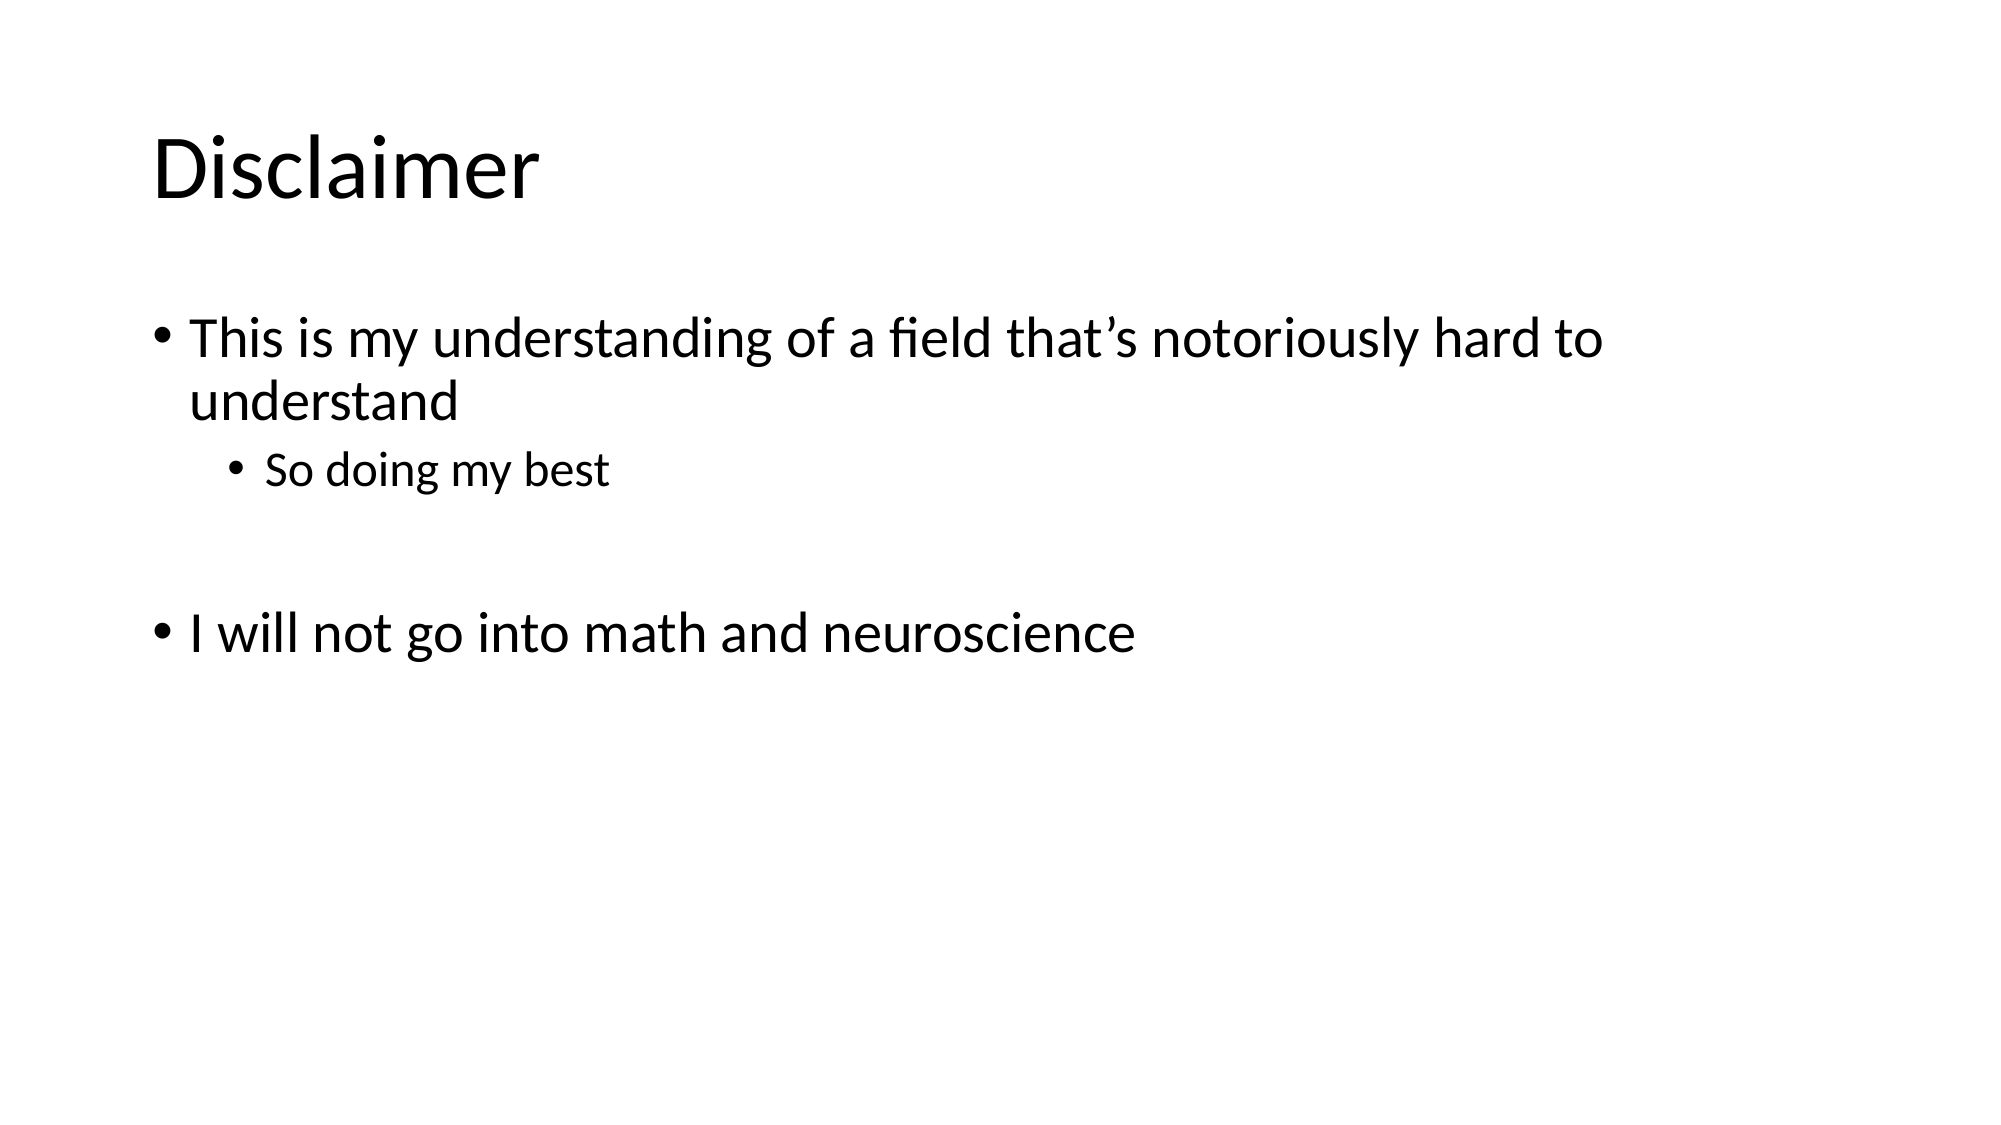

# Disclaimer
This is my understanding of a field that’s notoriously hard to understand
So doing my best

I will not go into math and neuroscience